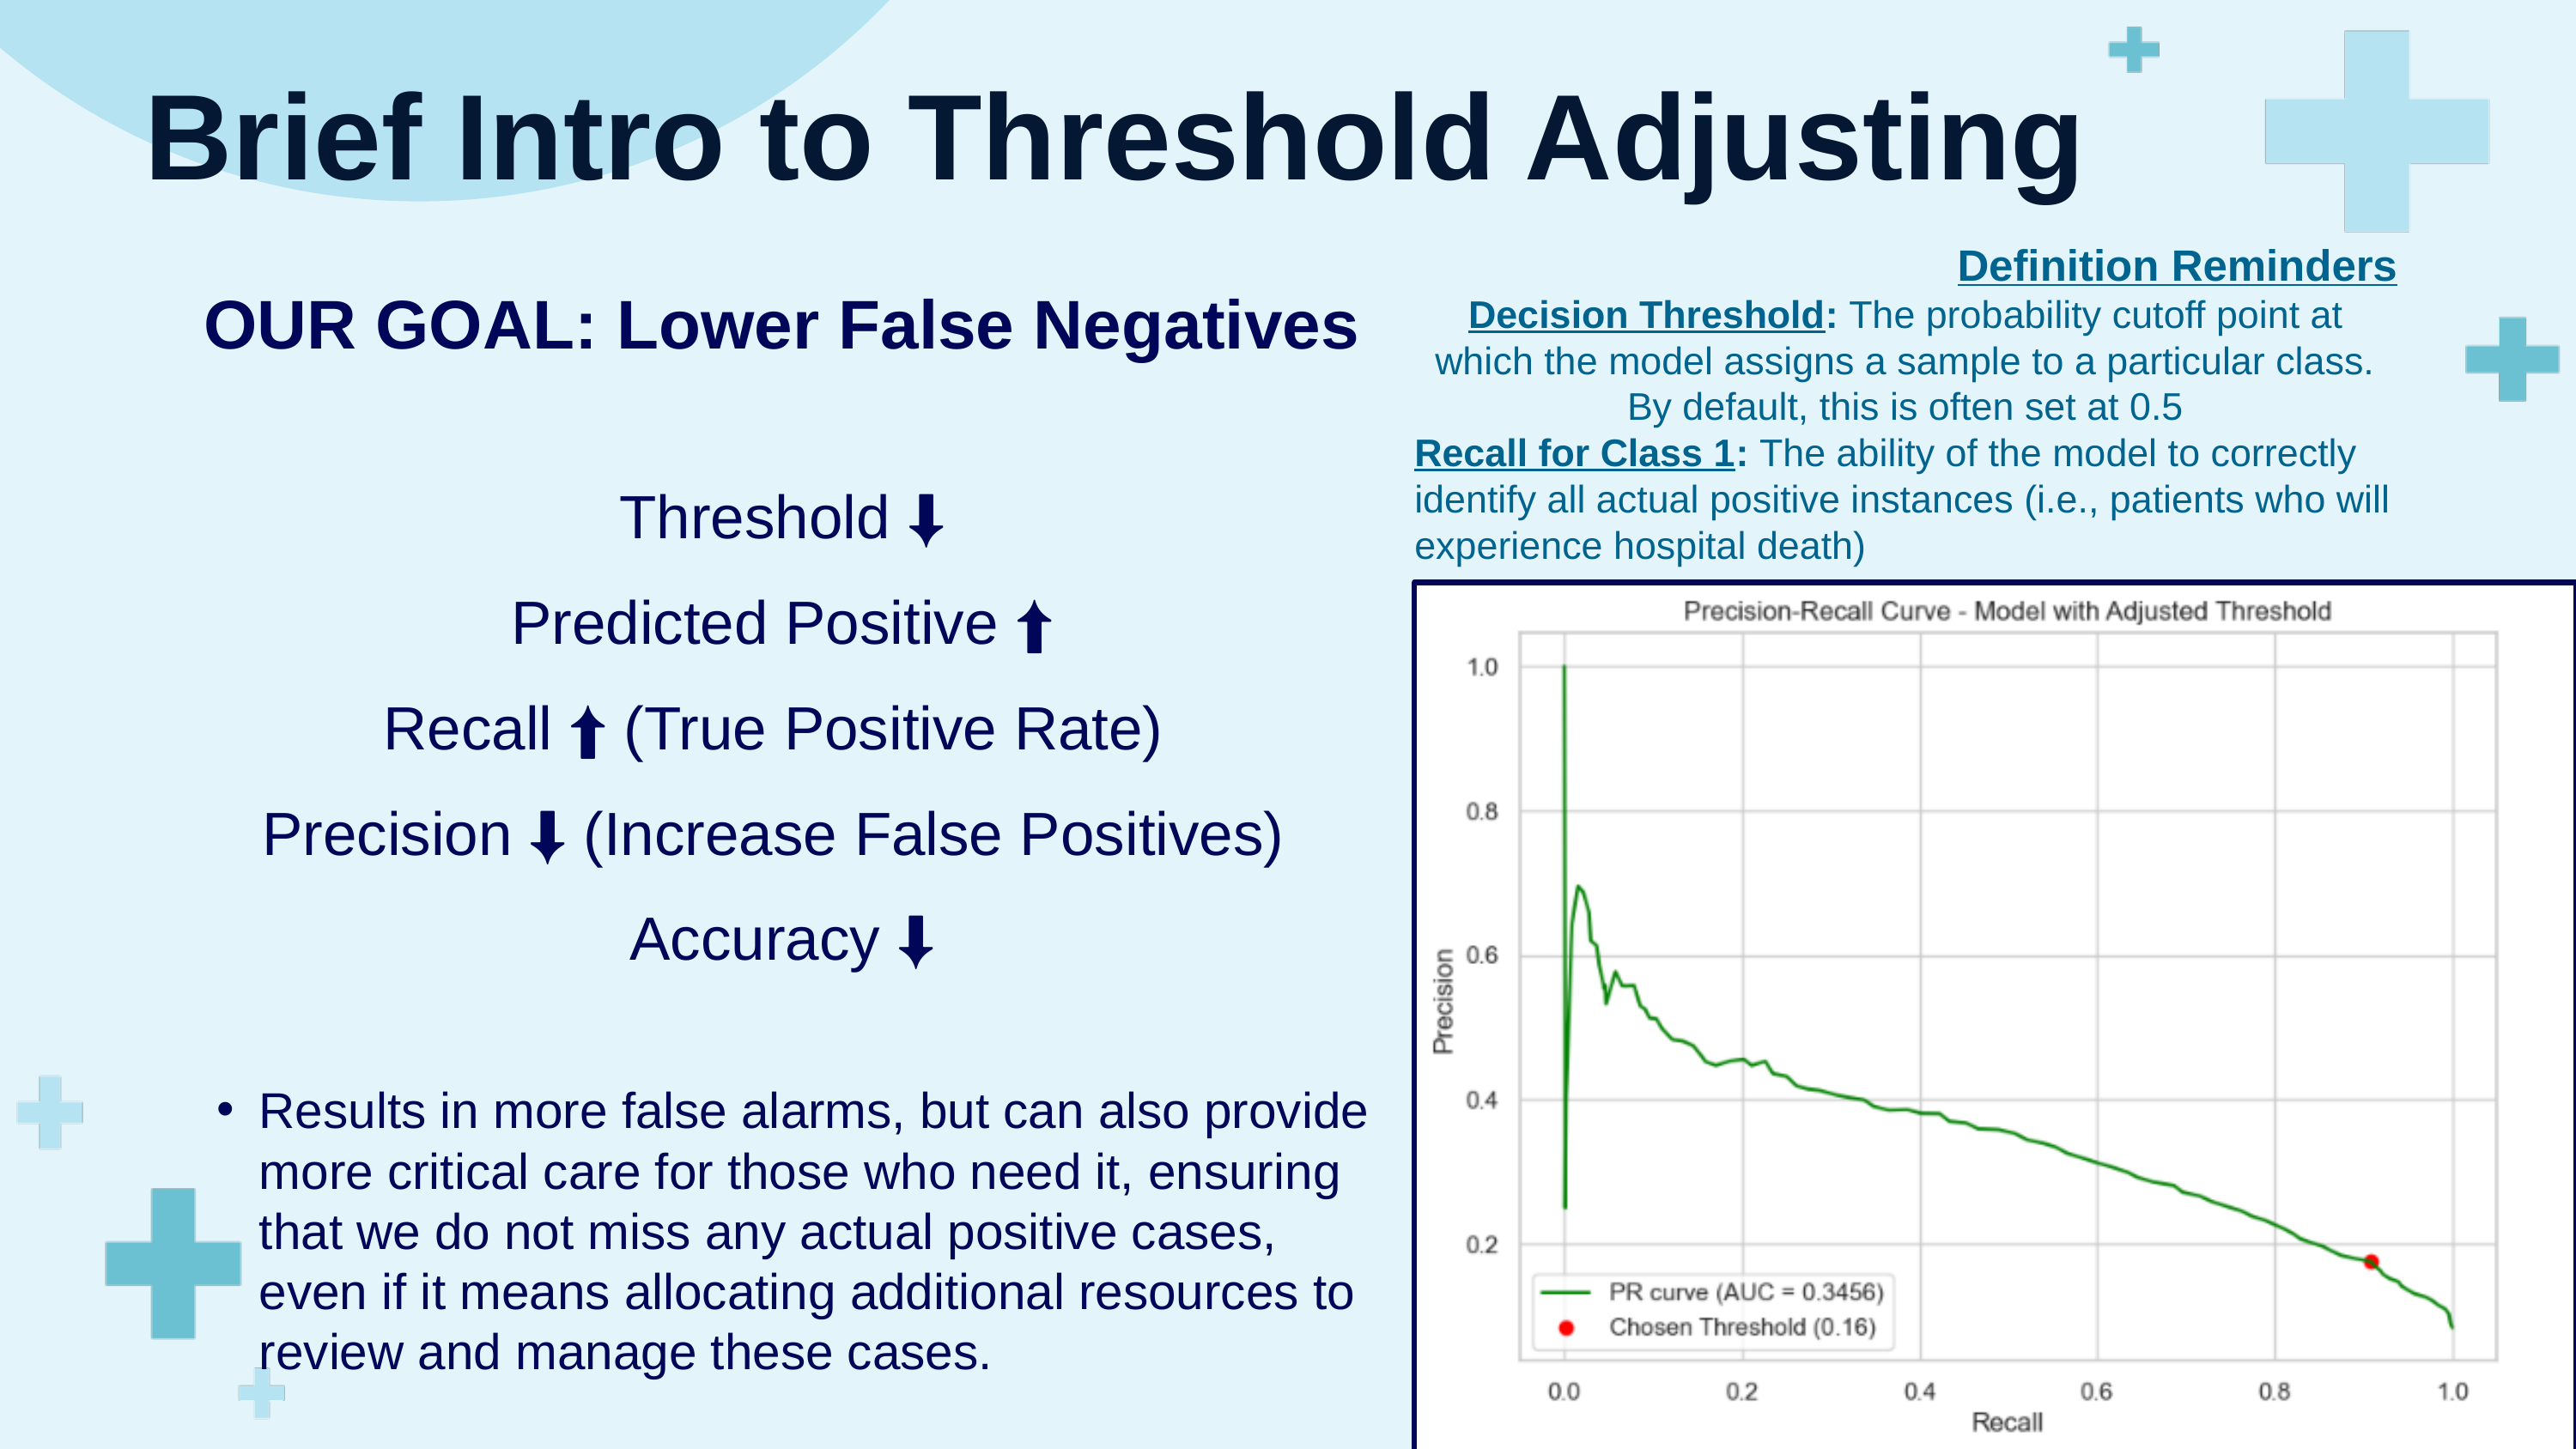

Brief Intro to Threshold Adjusting
Definition Reminders
Decision Threshold: The probability cutoff point at which the model assigns a sample to a particular class. By default, this is often set at 0.5
Recall for Class 1: The ability of the model to correctly identify all actual positive instances (i.e., patients who will experience hospital death)
OUR GOAL: Lower False Negatives

Threshold ⬇️
Predicted Positive ⬆️
Recall ⬆️ (True Positive Rate)
Precision ⬇️ (Increase False Positives)
Accuracy ⬇️

Results in more false alarms, but can also provide more critical care for those who need it, ensuring that we do not miss any actual positive cases, even if it means allocating additional resources to review and manage these cases.